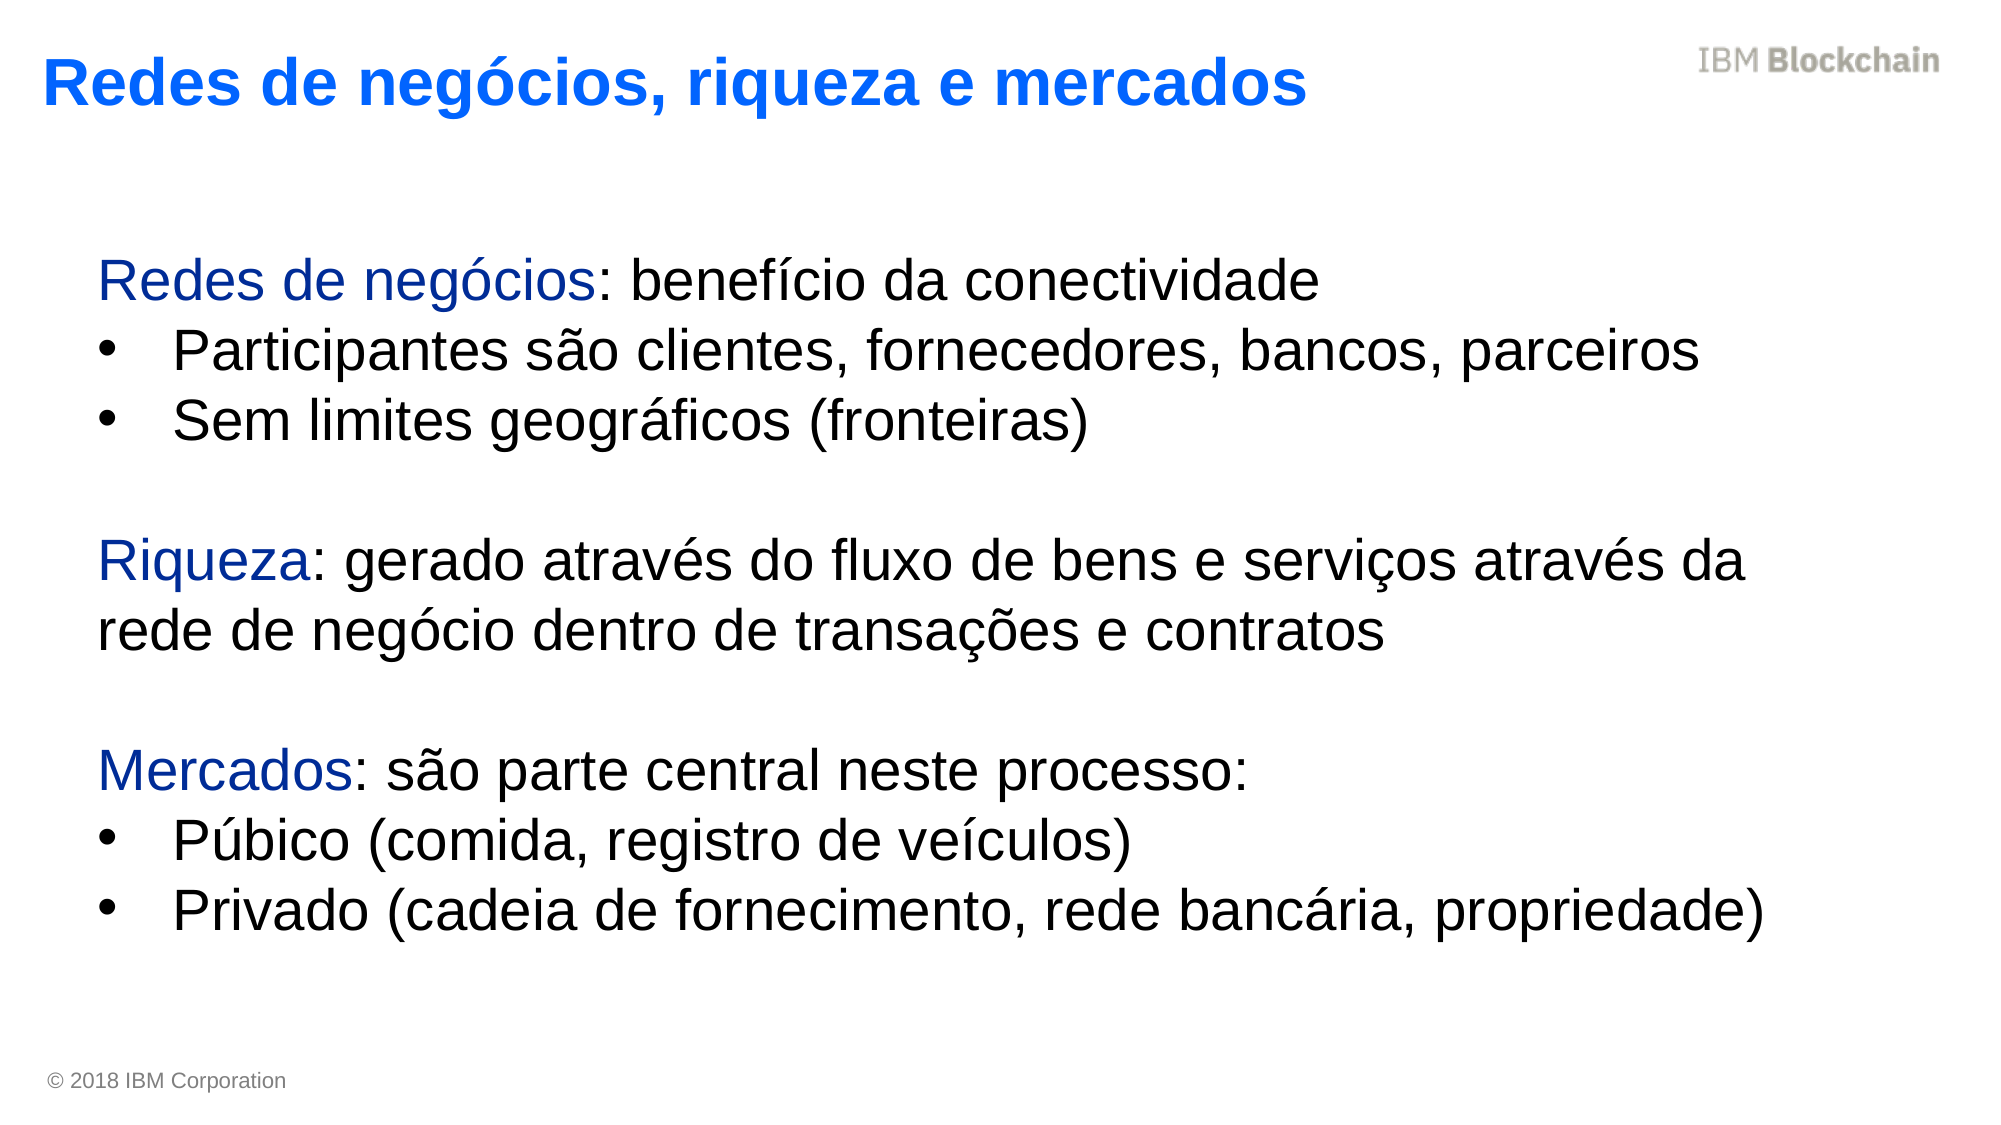

Redes de negócios, riqueza e mercados

Redes de negócios: benefício da conectividade
Participantes são clientes, fornecedores, bancos, parceiros
Sem limites geográficos (fronteiras)

Riqueza: gerado através do fluxo de bens e serviços através da rede de negócio dentro de transações e contratos

Mercados: são parte central neste processo:
Púbico (comida, registro de veículos)
Privado (cadeia de fornecimento, rede bancária, propriedade)